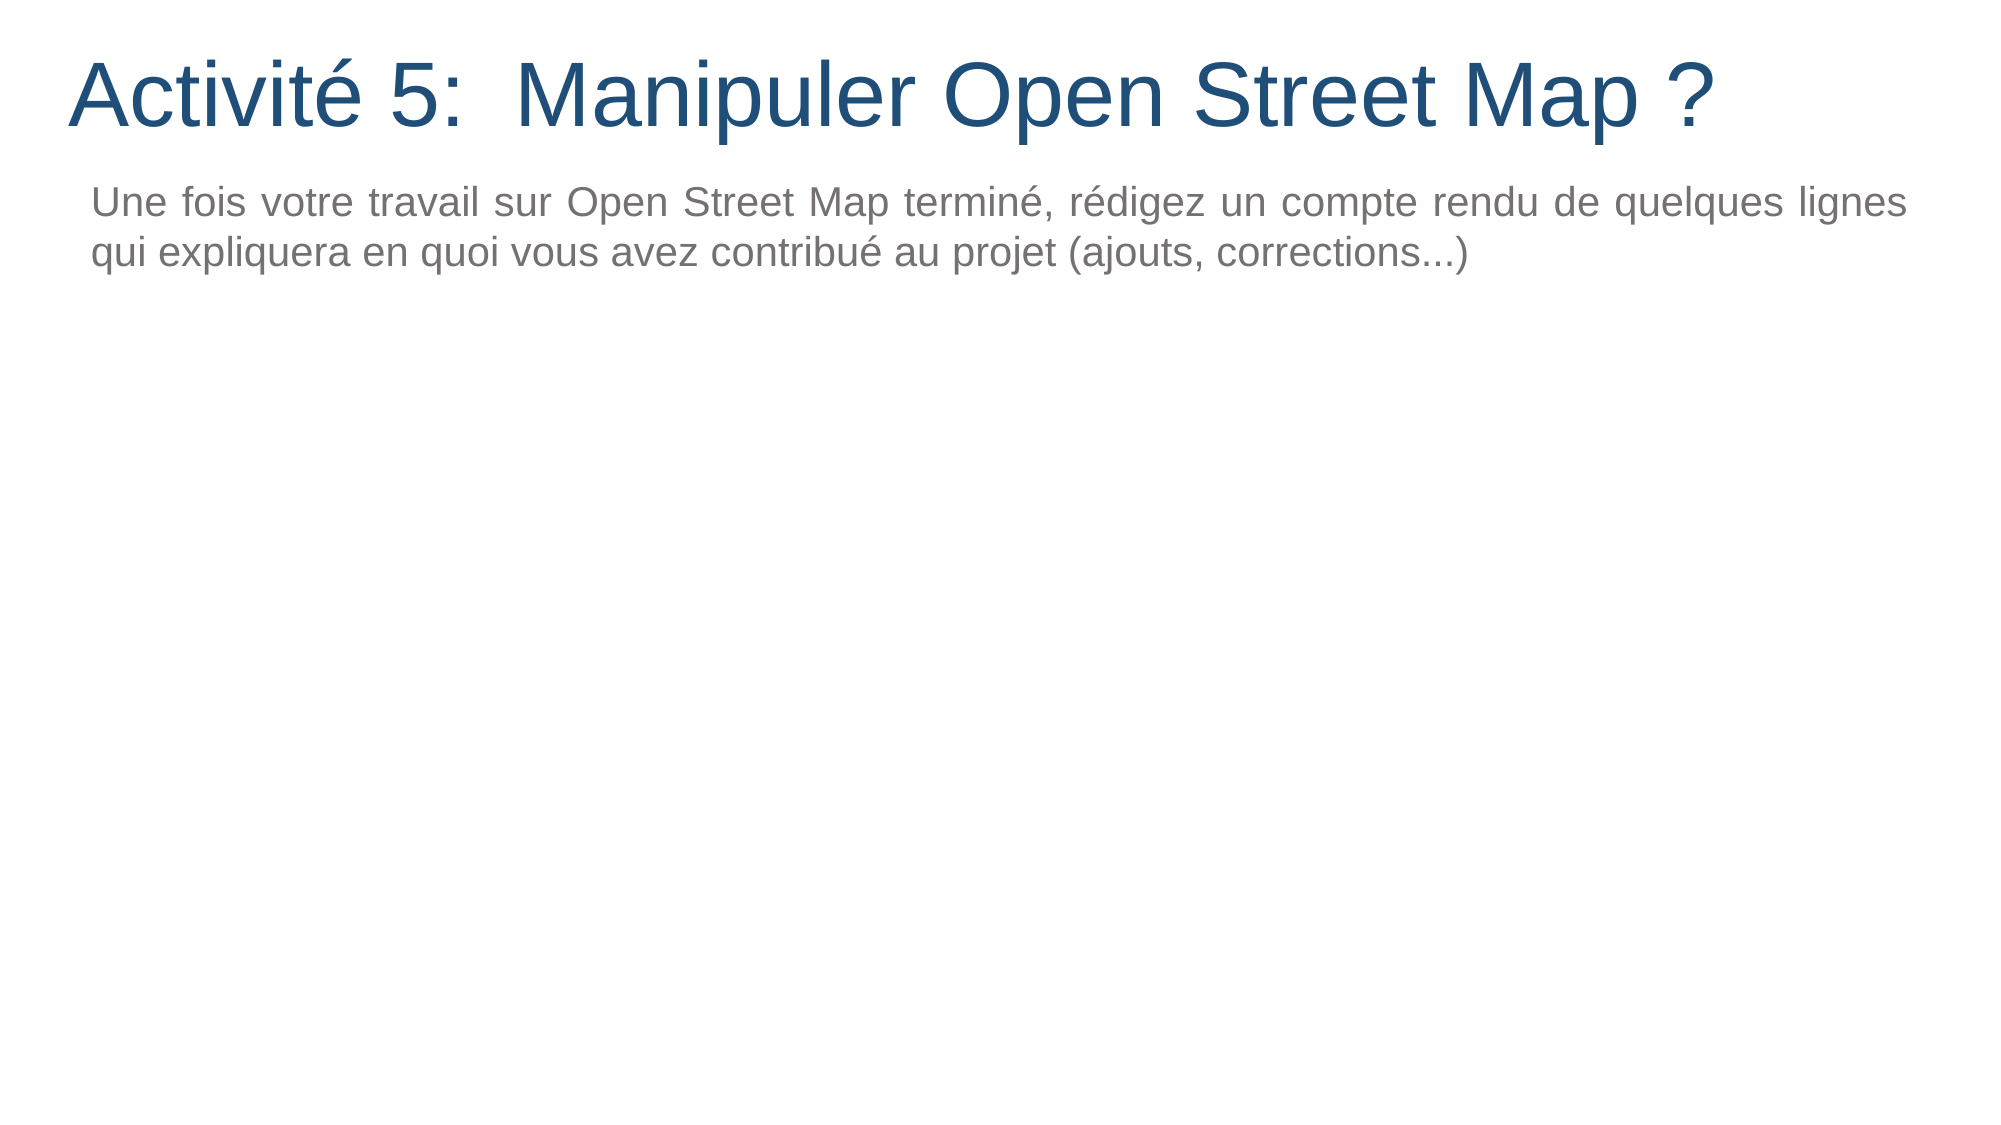

Activité 5:  Manipuler Open Street Map ?

Une fois votre travail sur Open Street Map terminé, rédigez un compte rendu de quelques lignes qui expliquera en quoi vous avez contribué au projet (ajouts, corrections...)